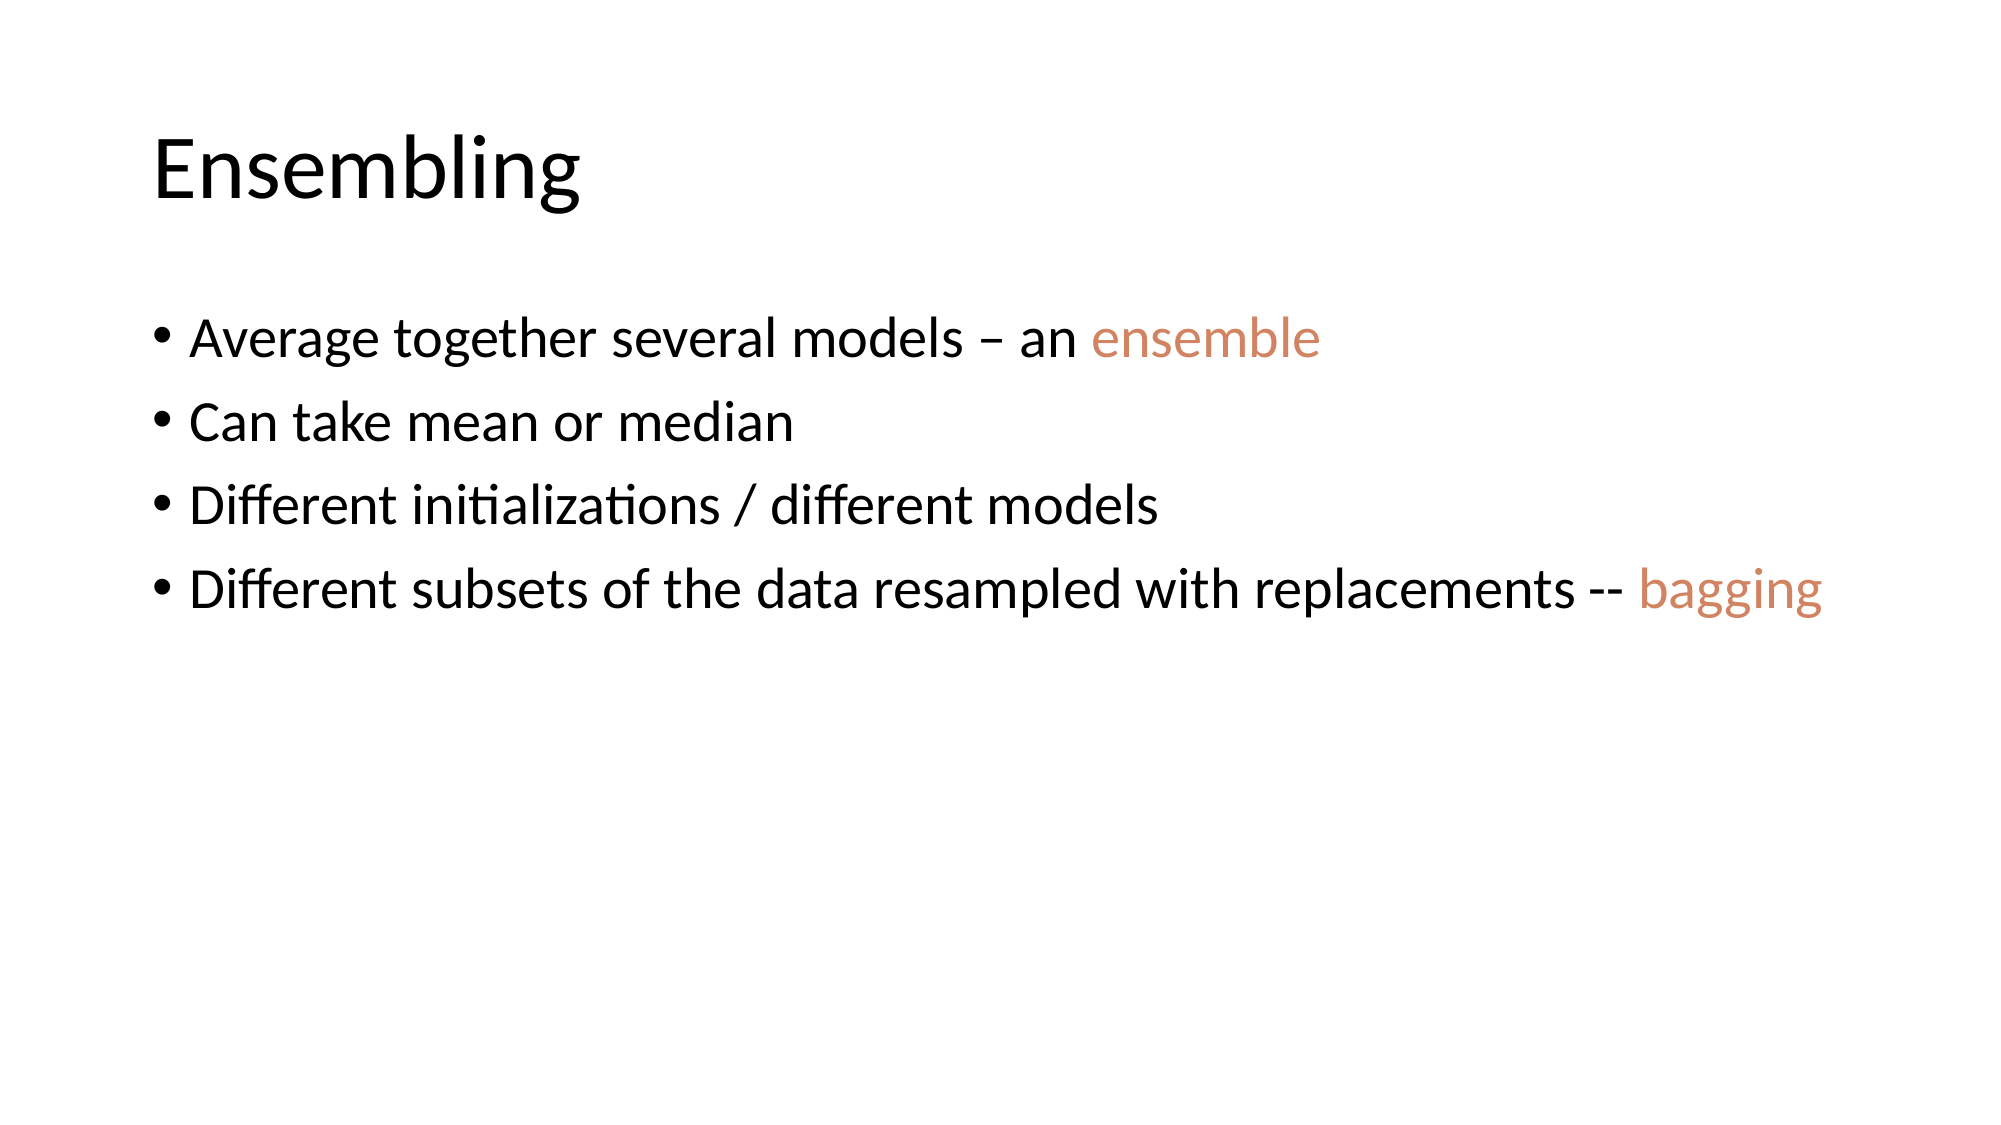

# Ensembling
Average together several models – an ensemble
Can take mean or median
Different initializations / different models
Different subsets of the data resampled with replacements -- bagging